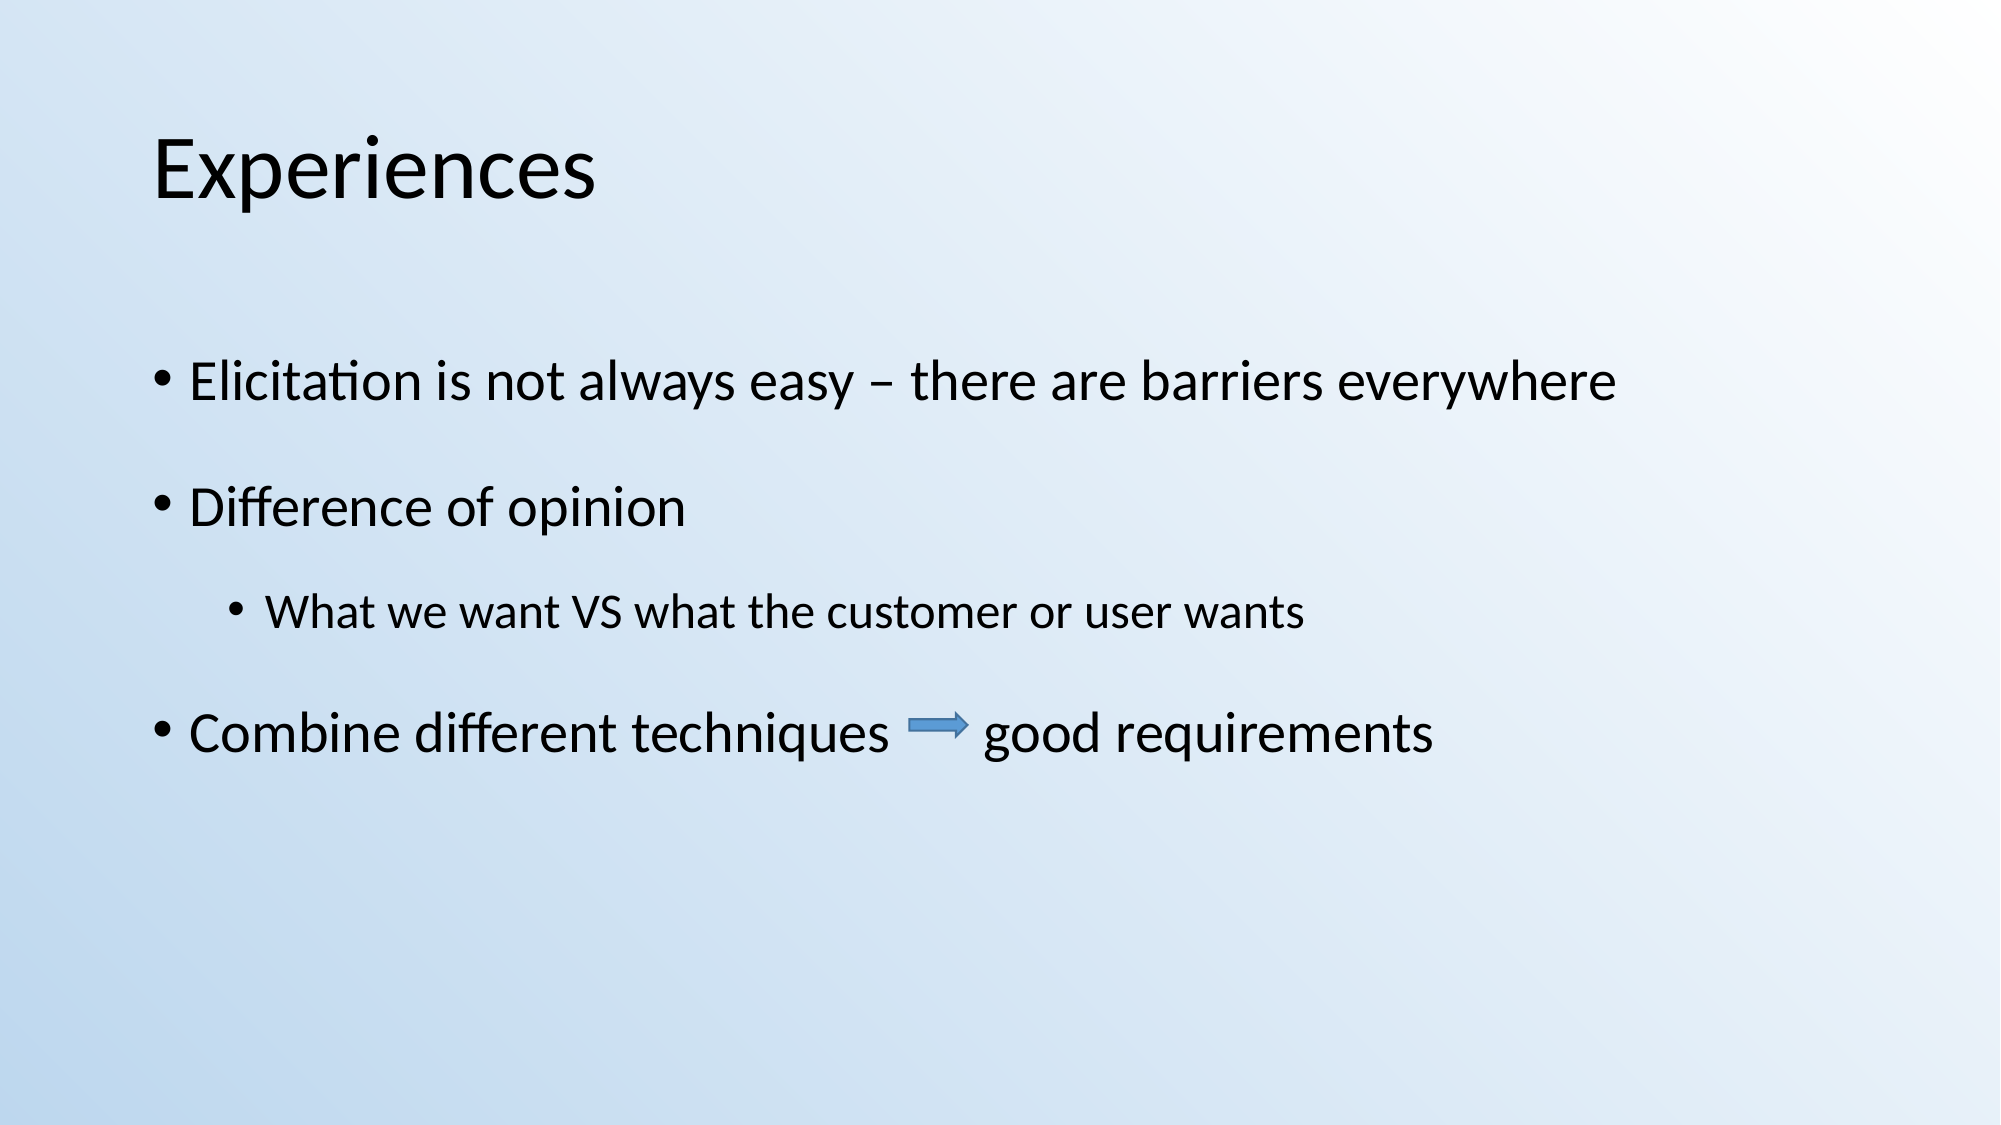

# Experiences
Elicitation is not always easy – there are barriers everywhere
Difference of opinion
What we want VS what the customer or user wants
Combine different techniques       good requirements